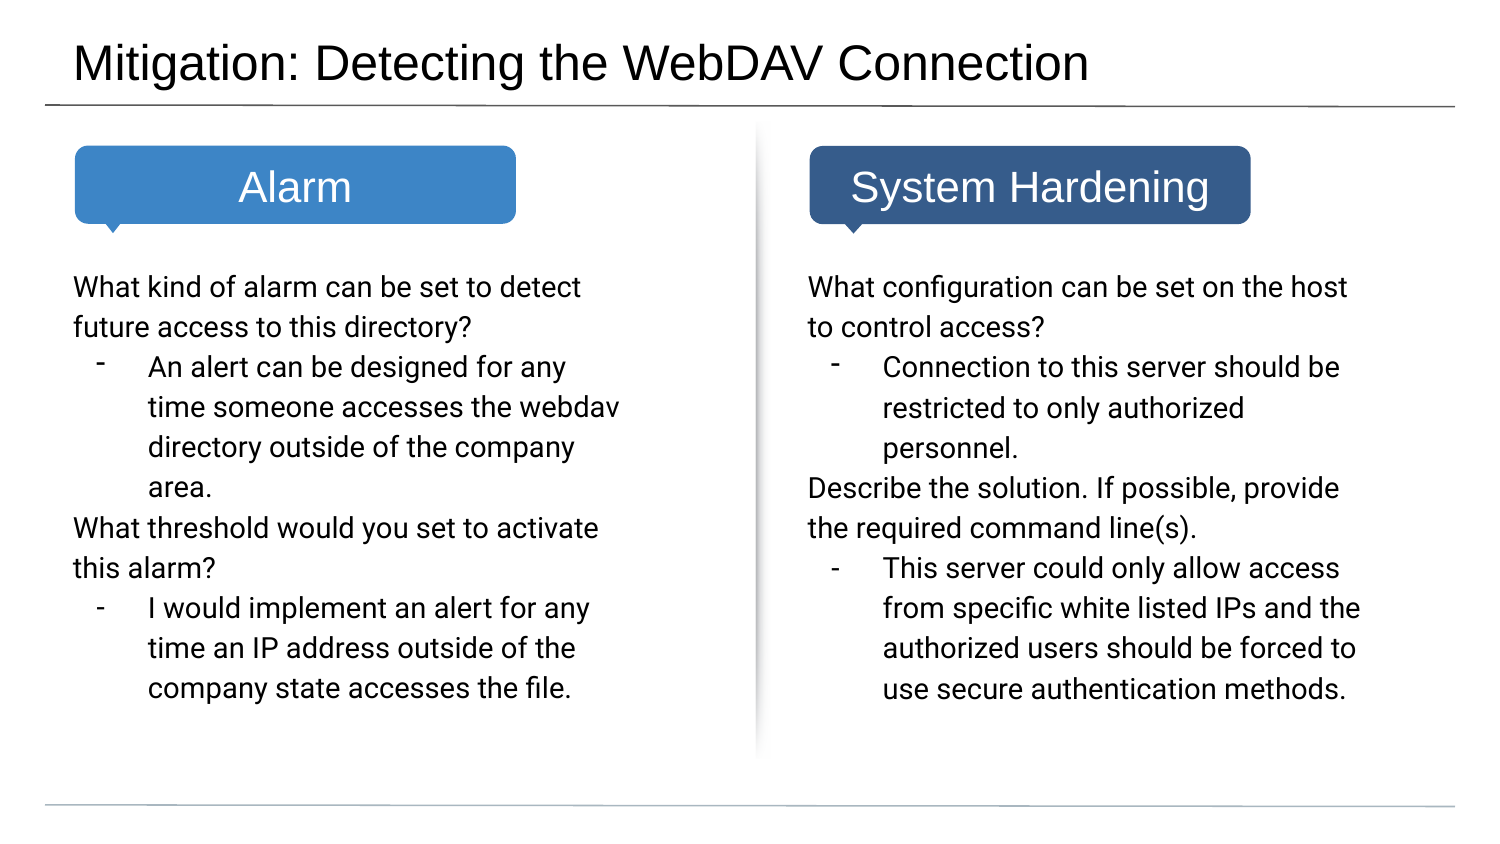

# Mitigation: Detecting the WebDAV Connection
What kind of alarm can be set to detect future access to this directory?
An alert can be designed for any time someone accesses the webdav directory outside of the company area.
What threshold would you set to activate this alarm?
I would implement an alert for any time an IP address outside of the company state accesses the file.
What configuration can be set on the host to control access?
Connection to this server should be restricted to only authorized personnel.
Describe the solution. If possible, provide the required command line(s).
This server could only allow access from specific white listed IPs and the authorized users should be forced to use secure authentication methods.